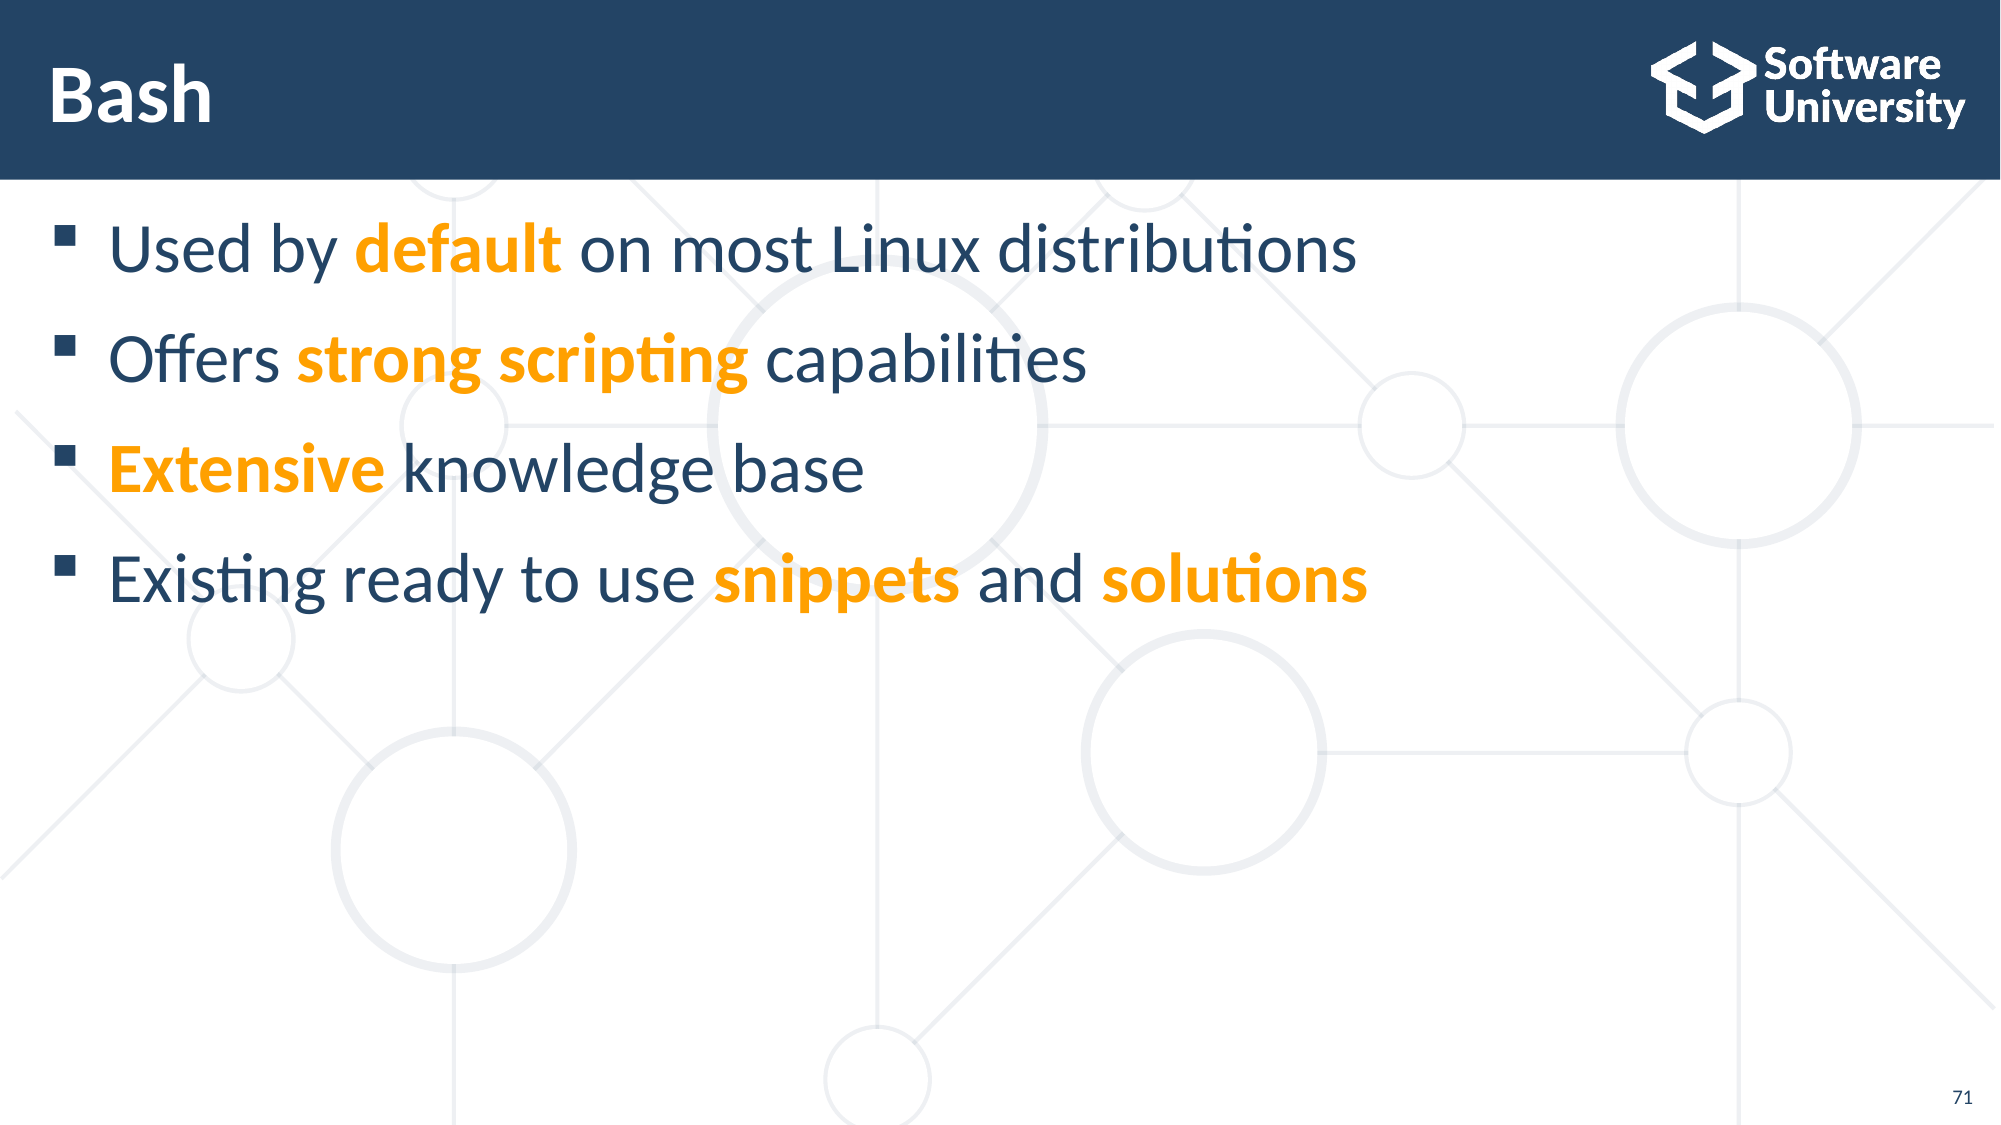

# Bash
Used by default on most Linux distributions
Offers strong scripting capabilities
Extensive knowledge base
Existing ready to use snippets and solutions
71